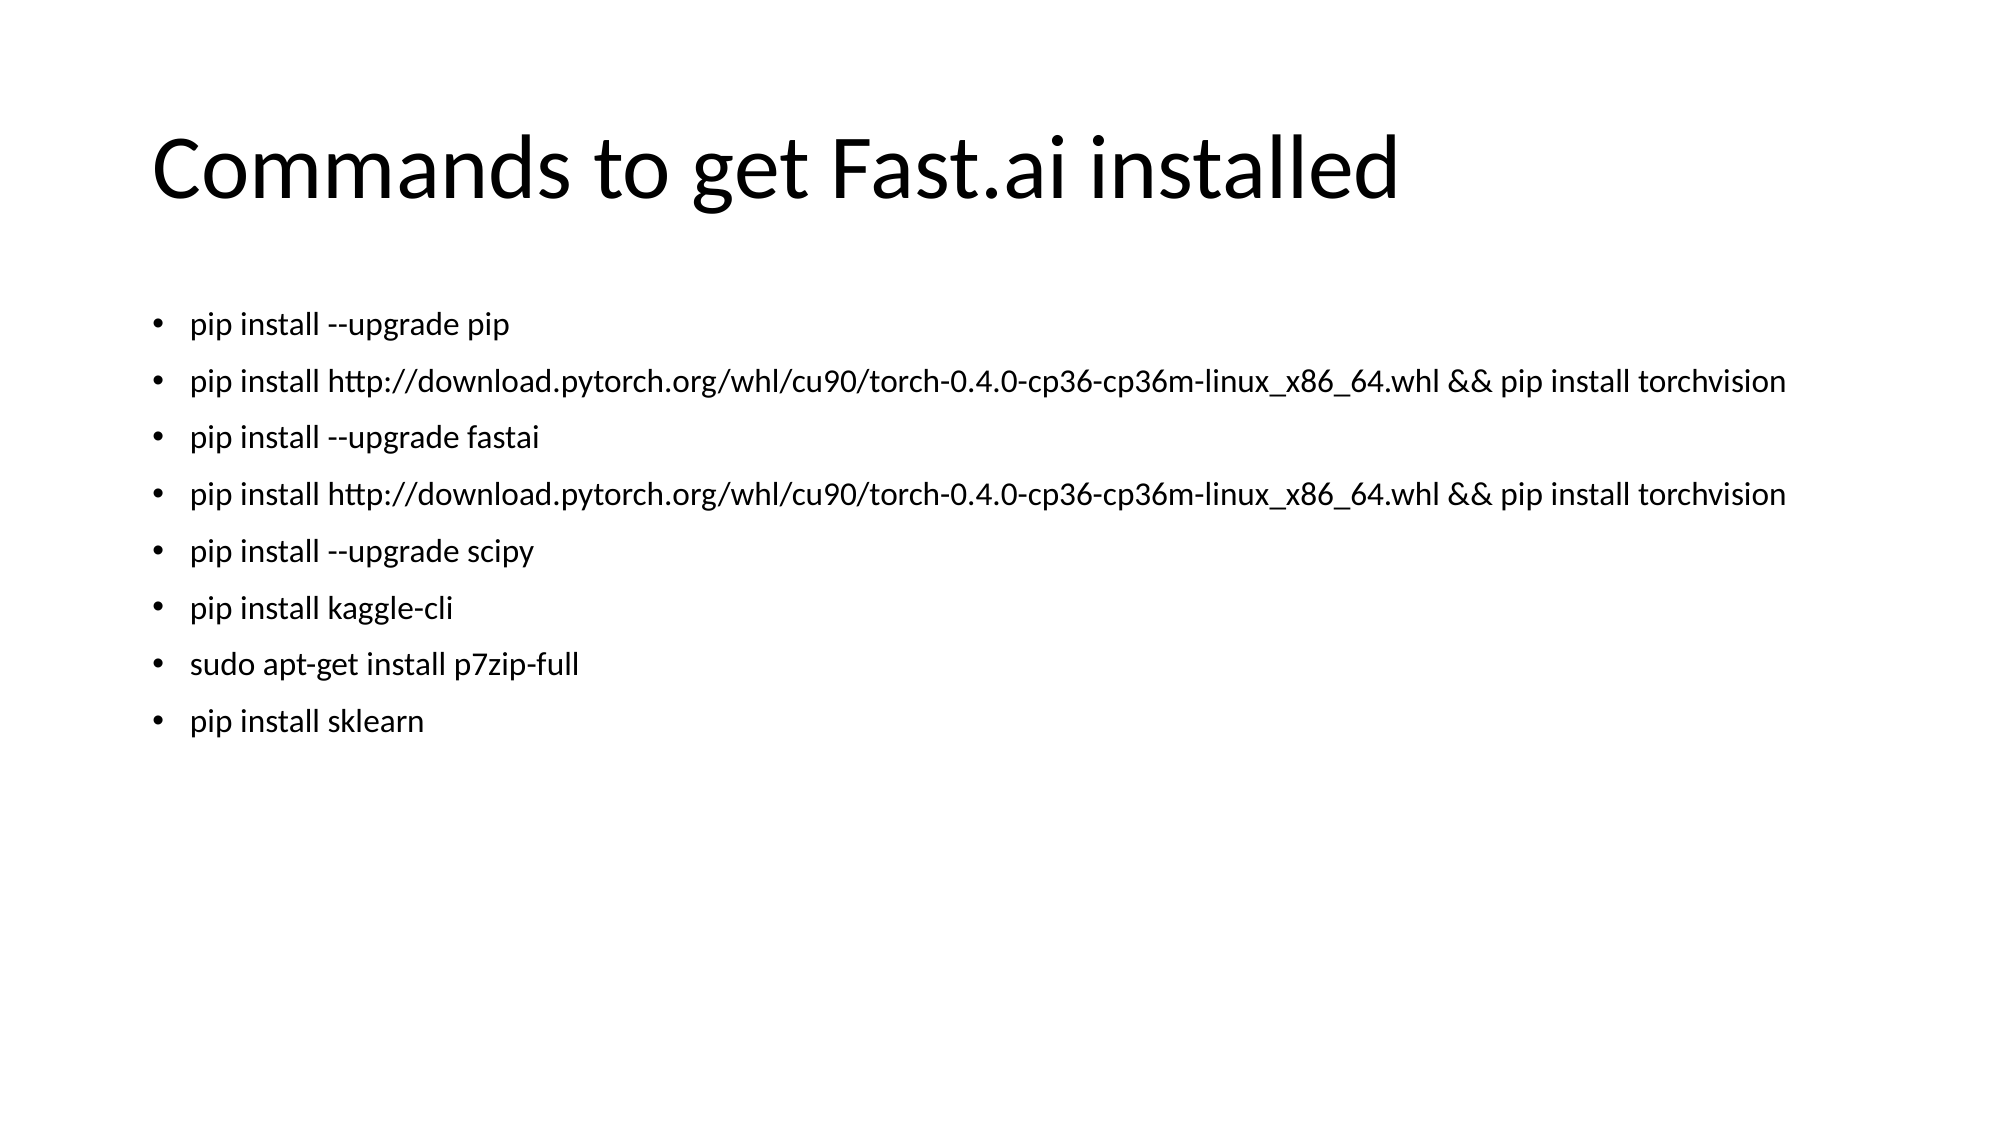

# Commands to get Fast.ai installed
pip install --upgrade pip
pip install http://download.pytorch.org/whl/cu90/torch-0.4.0-cp36-cp36m-linux_x86_64.whl && pip install torchvision
pip install --upgrade fastai
pip install http://download.pytorch.org/whl/cu90/torch-0.4.0-cp36-cp36m-linux_x86_64.whl && pip install torchvision
pip install --upgrade scipy
pip install kaggle-cli
sudo apt-get install p7zip-full
pip install sklearn